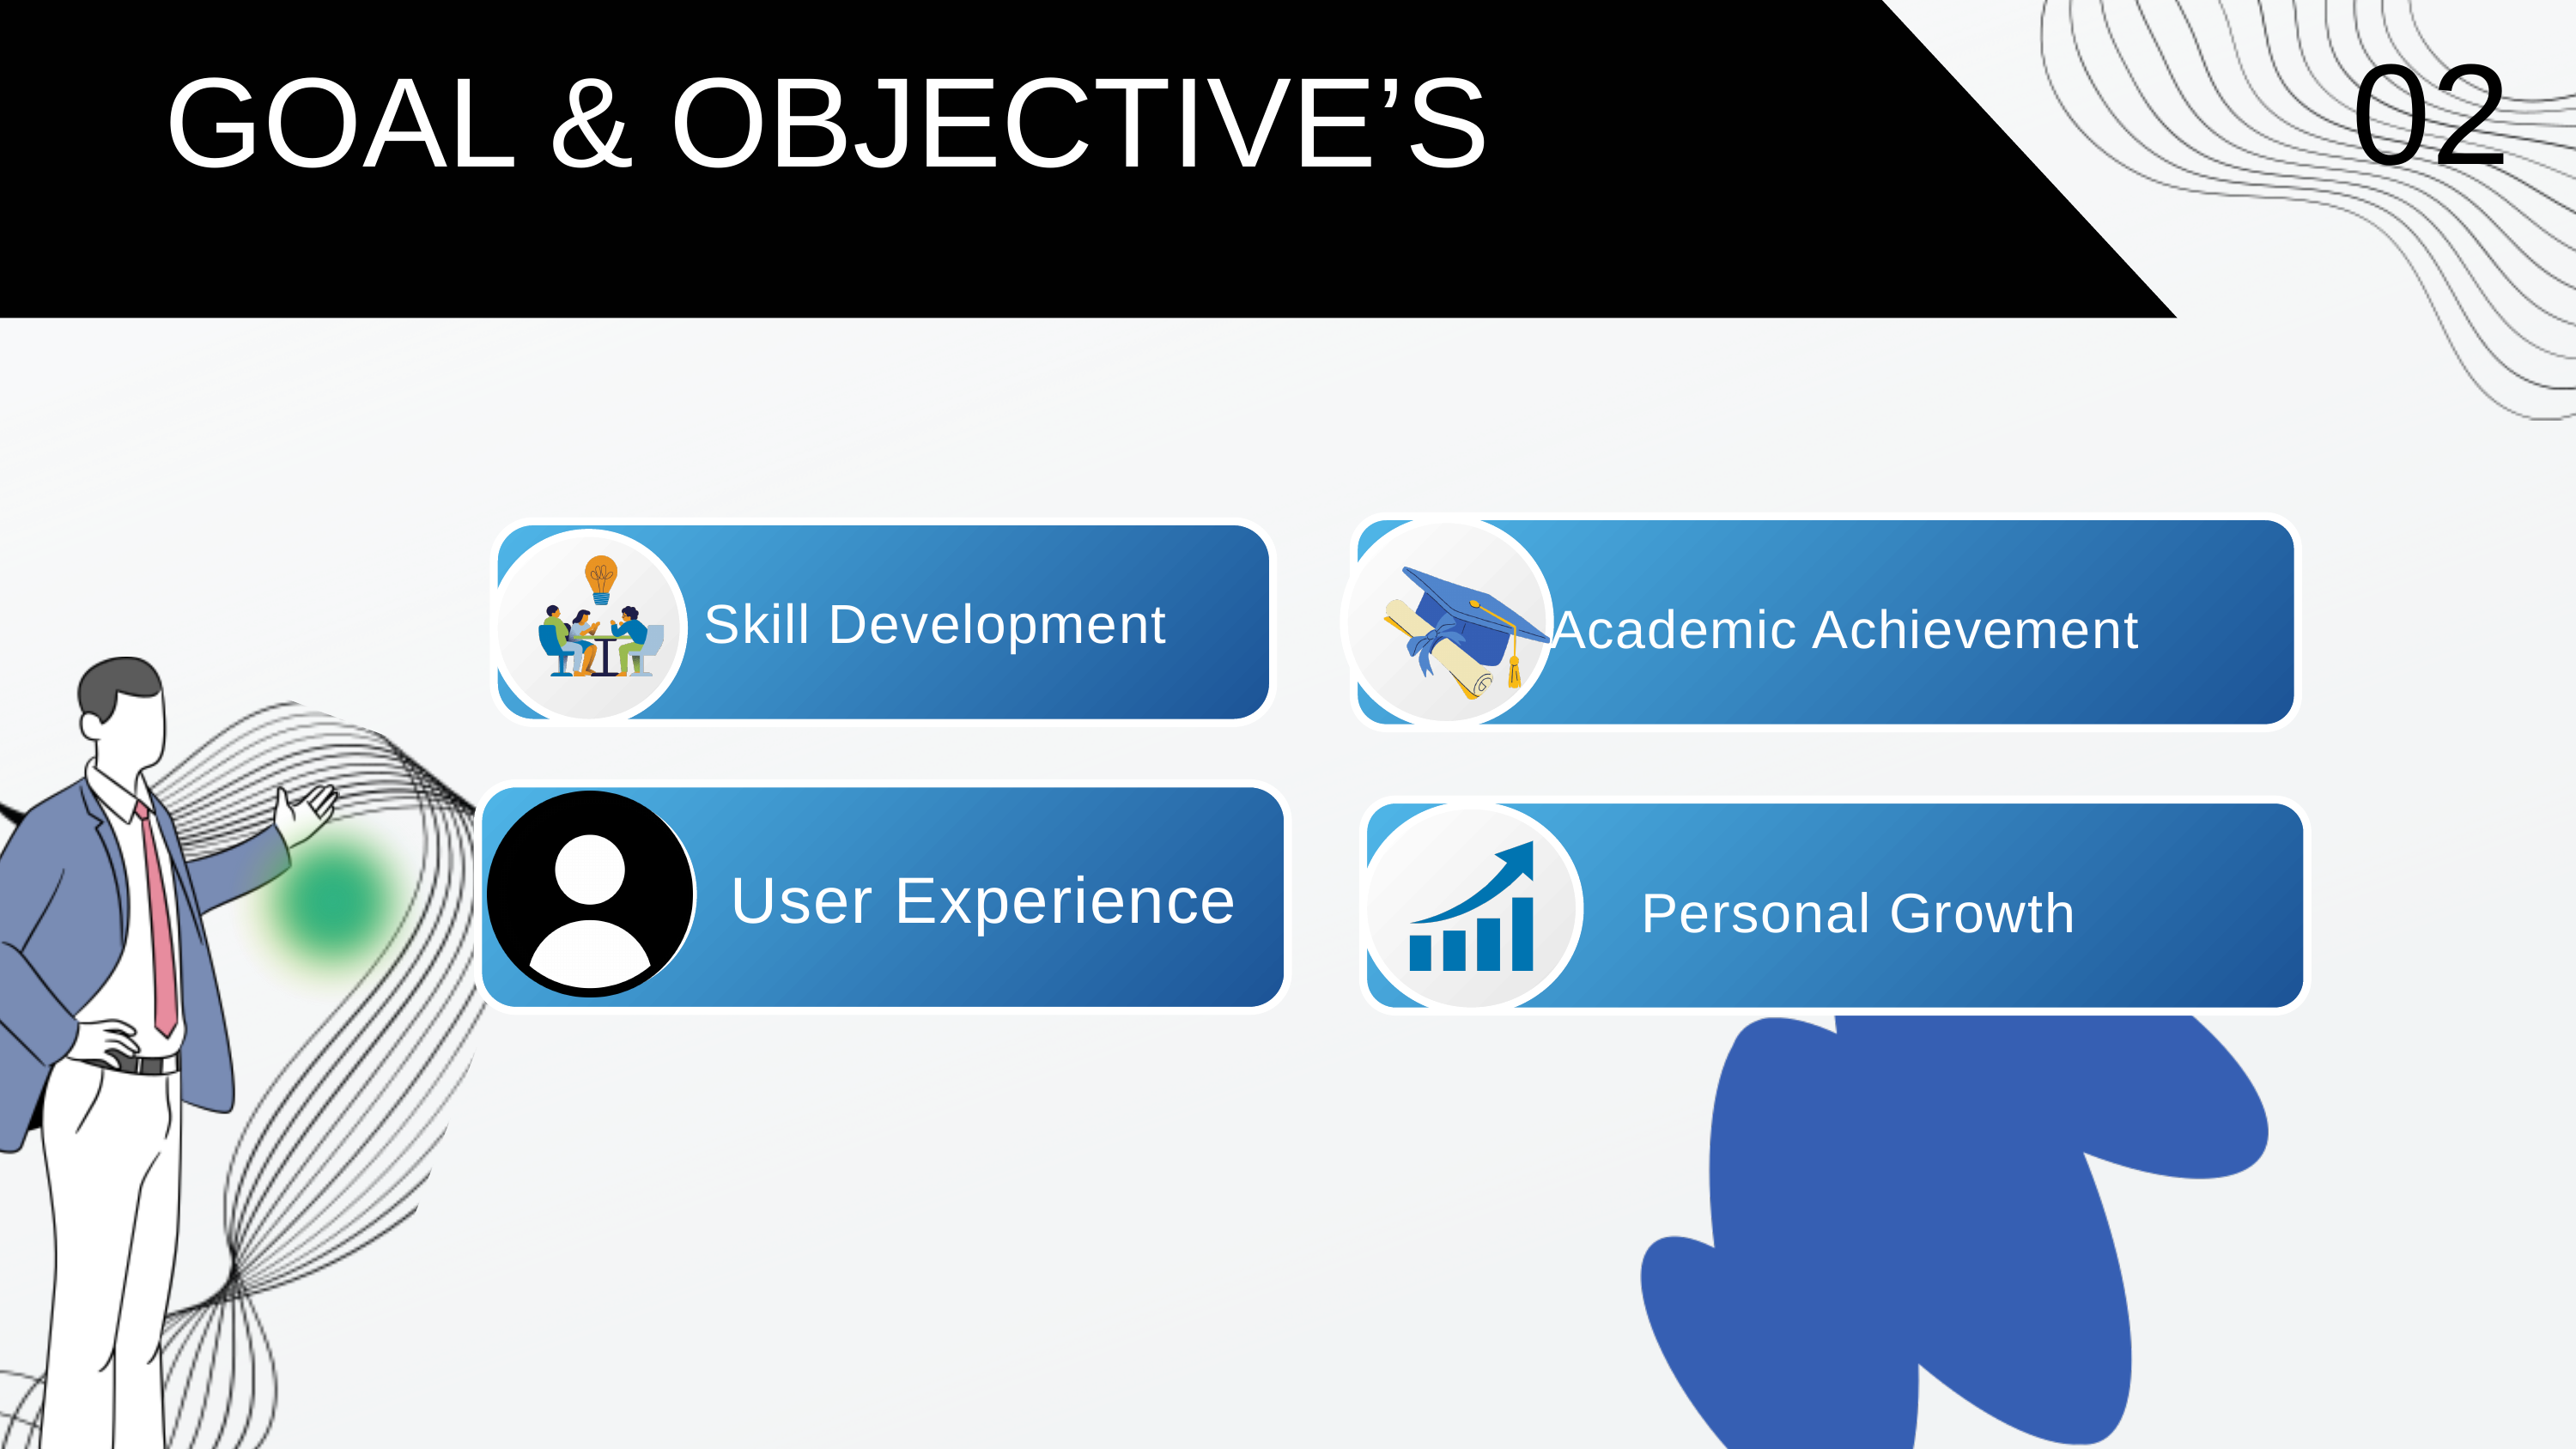

02
GOAL & OBJECTIVE’S

Skill Development
Academic Achievement

User Experience
Personal Growth